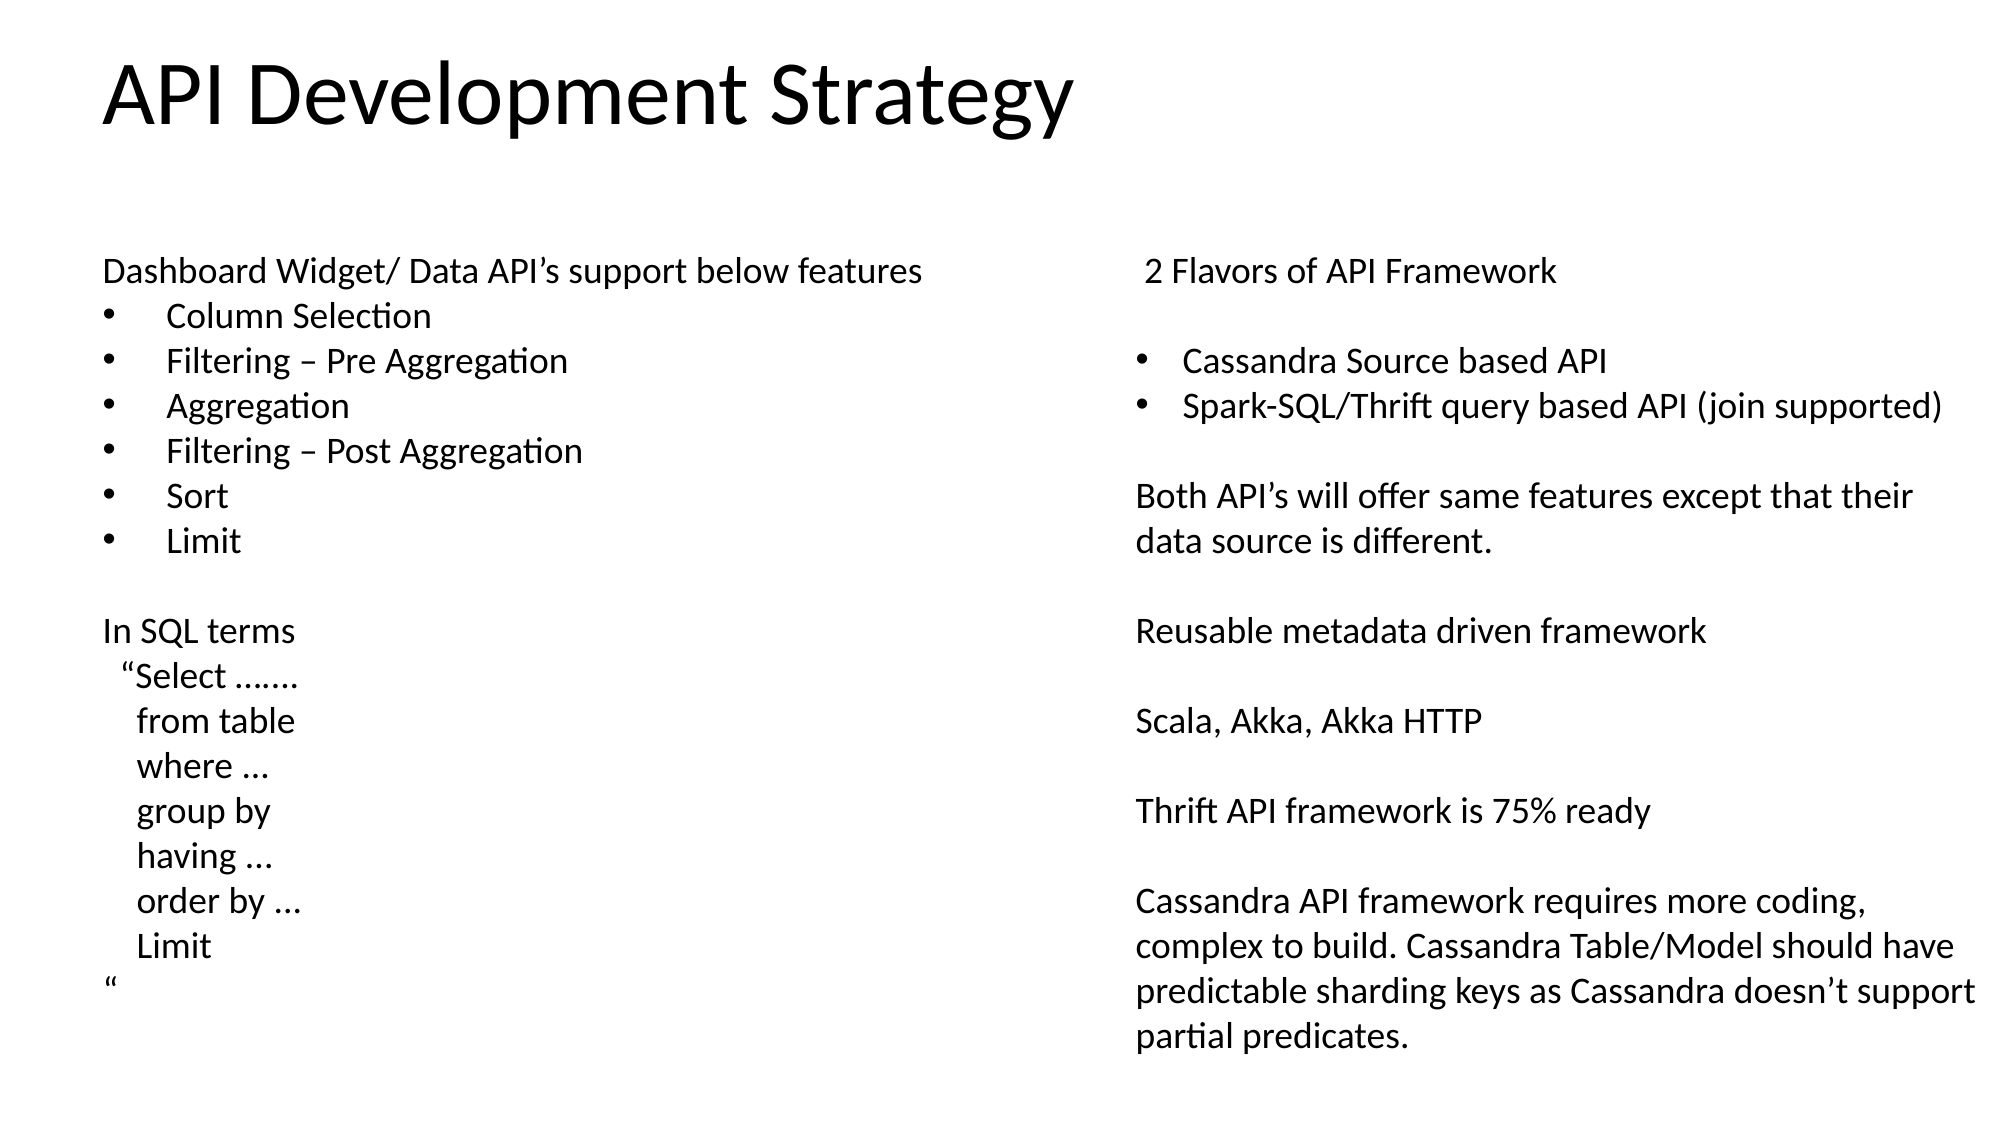

# API Development Strategy
 2 Flavors of API Framework

Cassandra Source based API
Spark-SQL/Thrift query based API (join supported)

Both API’s will offer same features except that their data source is different.

Reusable metadata driven framework

Scala, Akka, Akka HTTP

Thrift API framework is 75% ready

Cassandra API framework requires more coding, complex to build. Cassandra Table/Model should have predictable sharding keys as Cassandra doesn’t support partial predicates.
Dashboard Widget/ Data API’s support below features
  Column Selection
  Filtering – Pre Aggregation
  Aggregation
  Filtering – Post Aggregation
  Sort
  Limit

In SQL terms
  “Select …....
    from table
    where ...
    group by
    having ...
    order by ...
    Limit
“